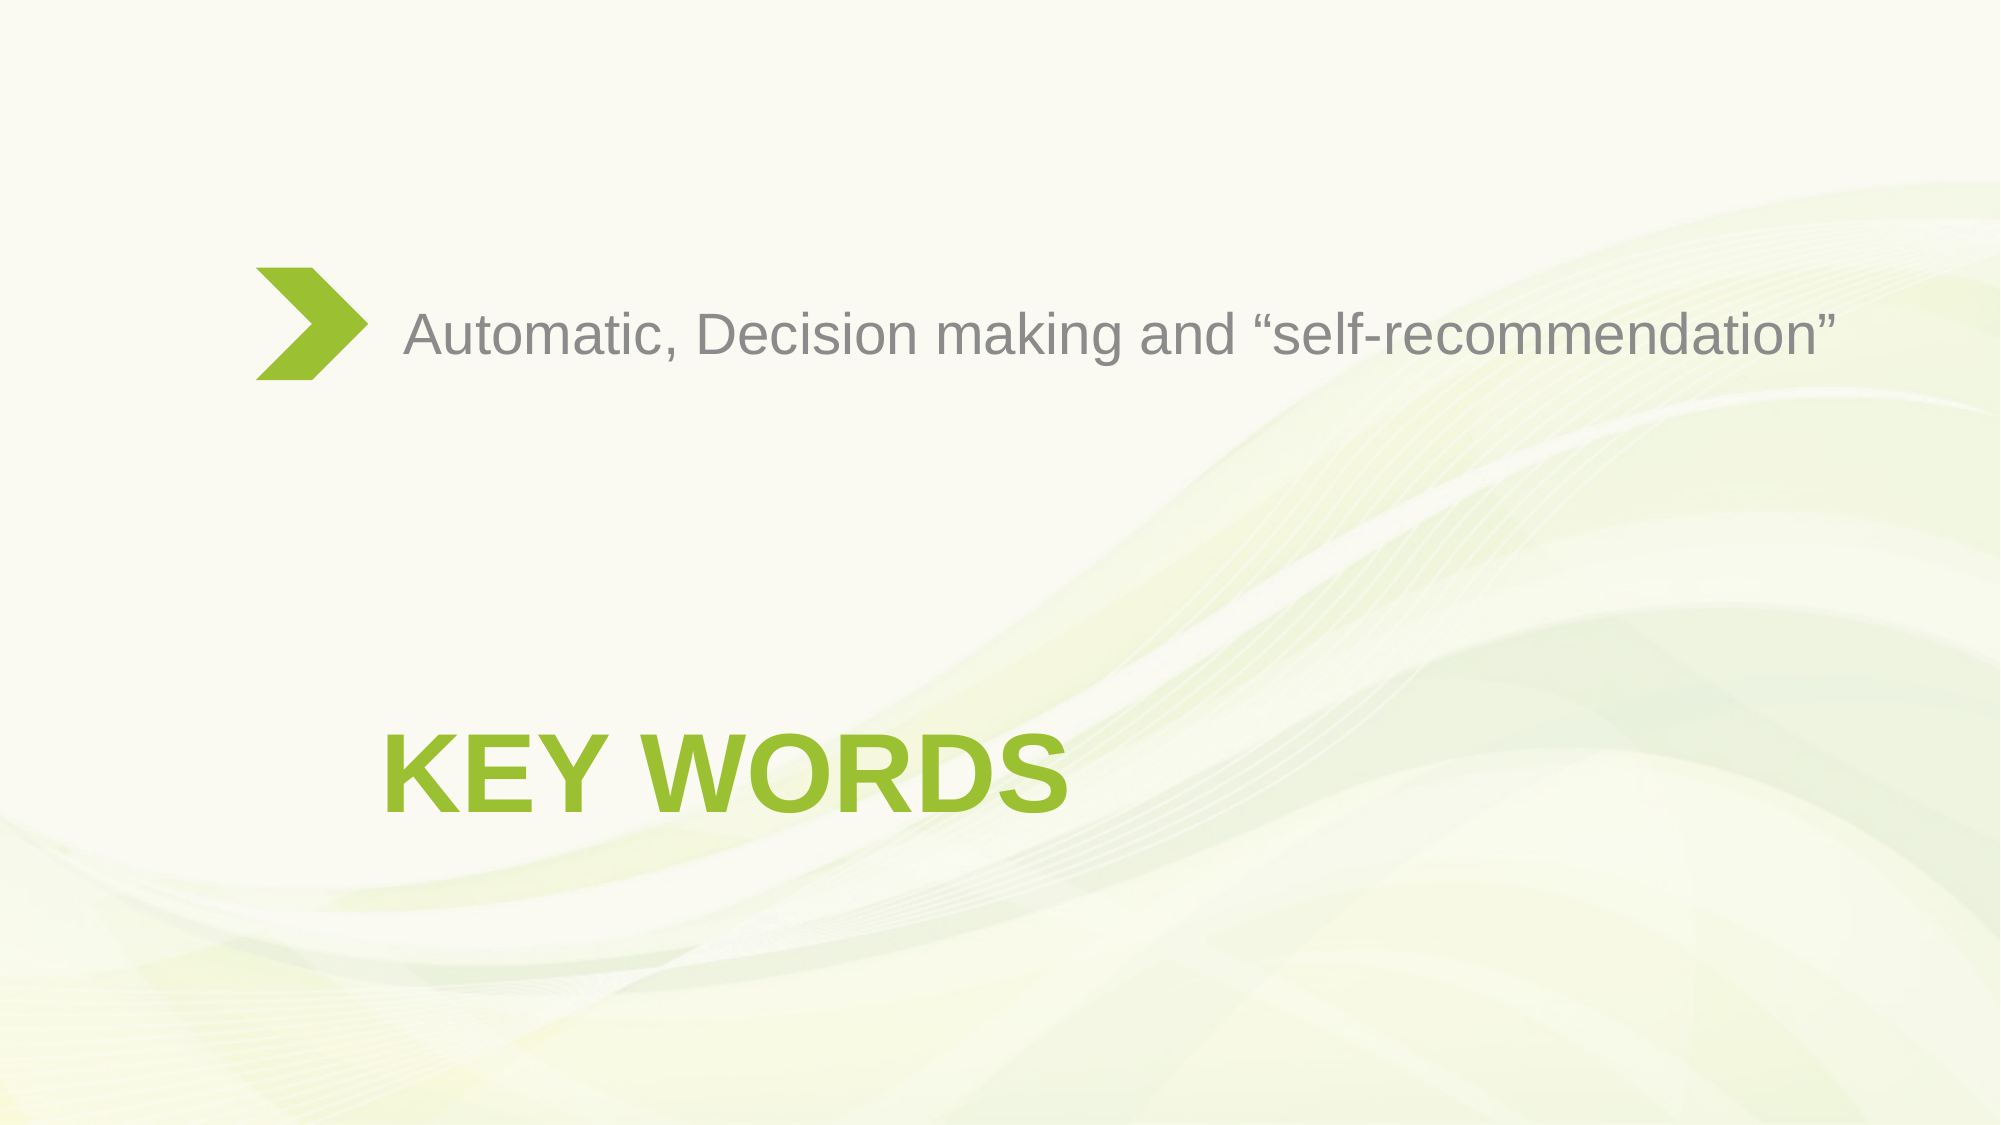

Automatic, Decision making and “self-recommendation”
# KEY WORDS